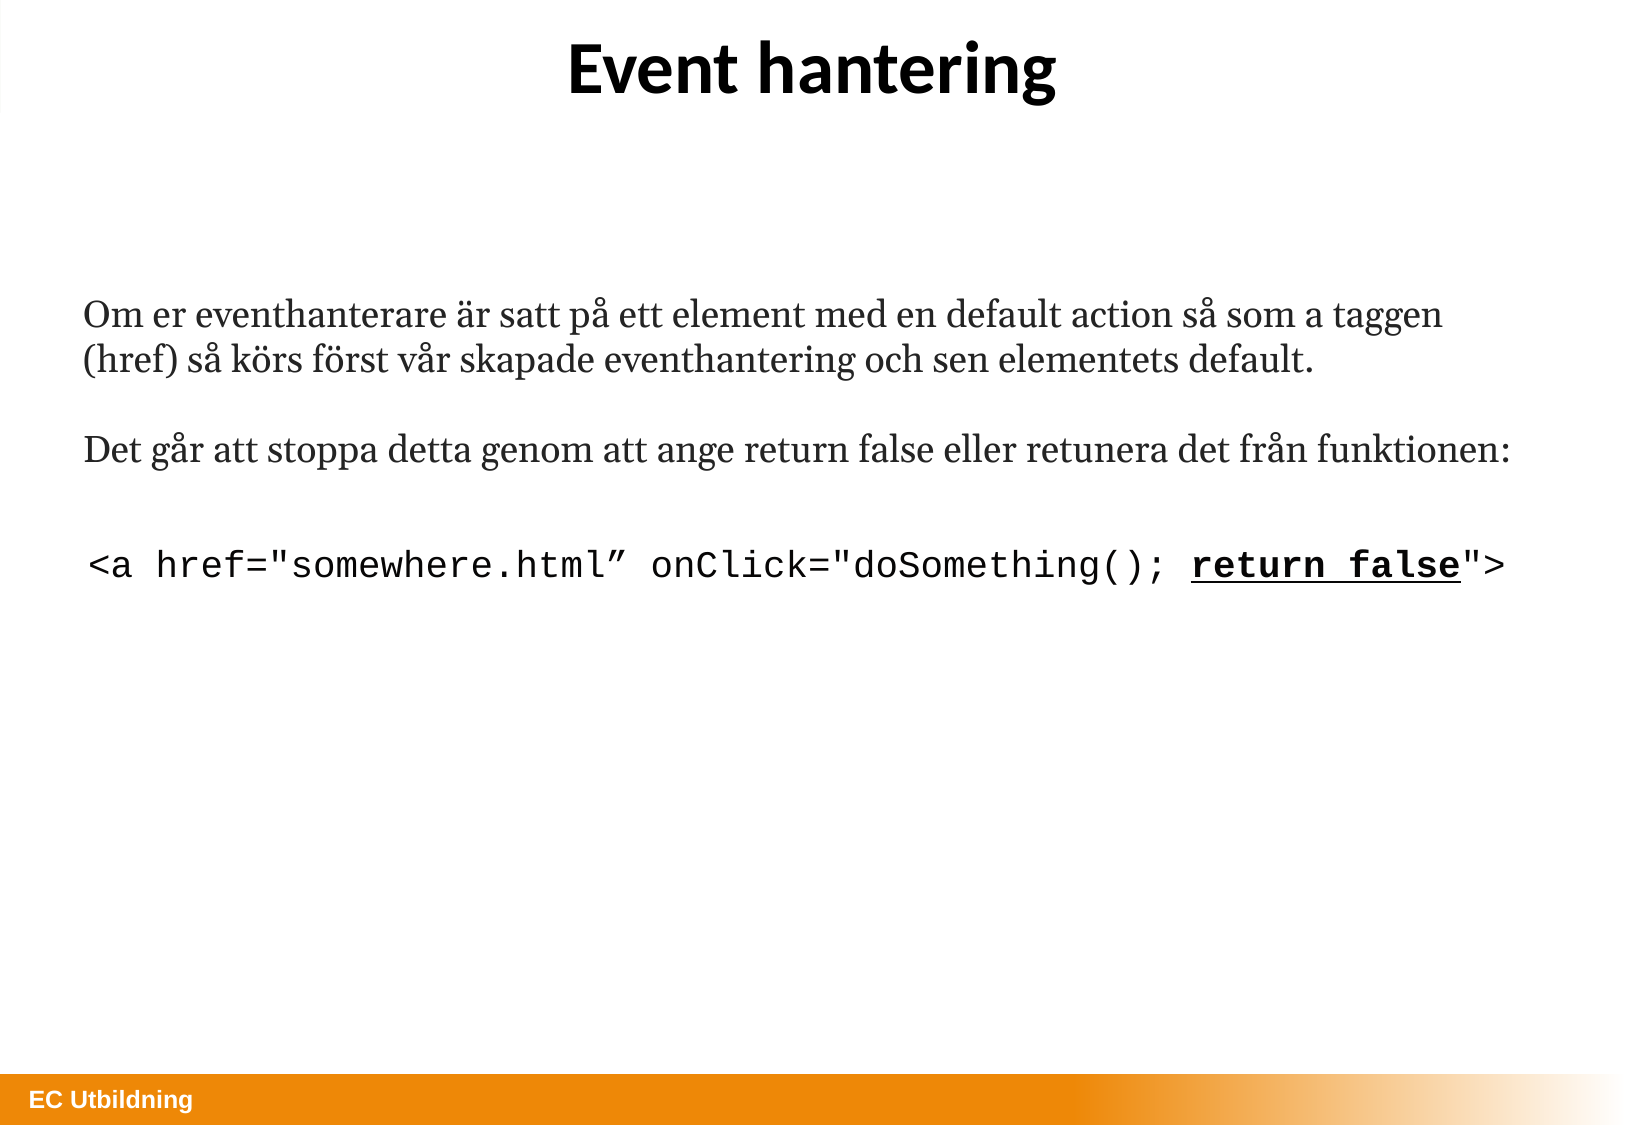

# Event hantering
Om er eventhanterare är satt på ett element med en default action så som a taggen (href) så körs först vår skapade eventhantering och sen elementets default.

Det går att stoppa detta genom att ange return false eller retunera det från funktionen:

<a href="somewhere.html” onClick="doSomething(); return false">
EC Utbildning